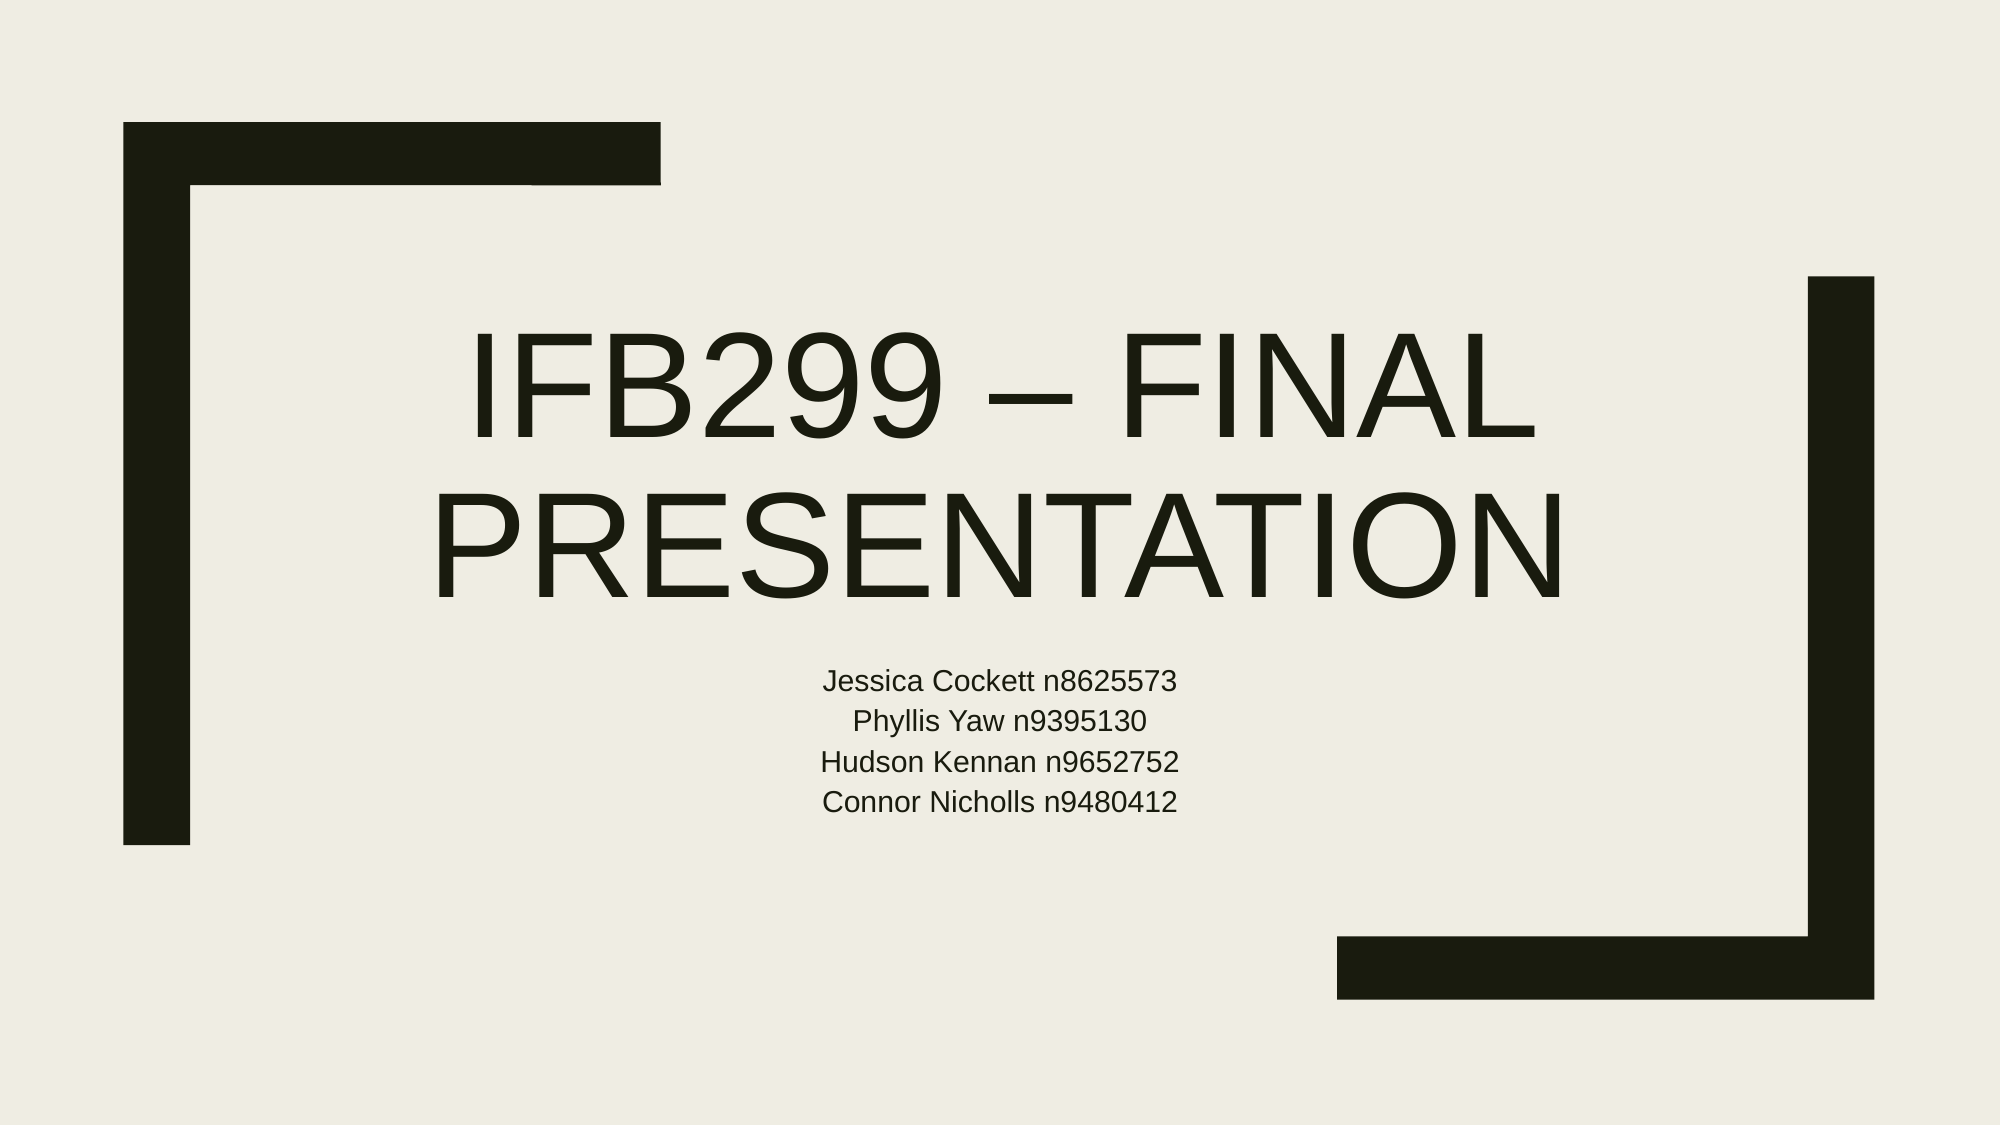

# IFB299 – Final Presentation
Jessica Cockett n8625573
Phyllis Yaw n9395130
Hudson Kennan n9652752
Connor Nicholls n9480412